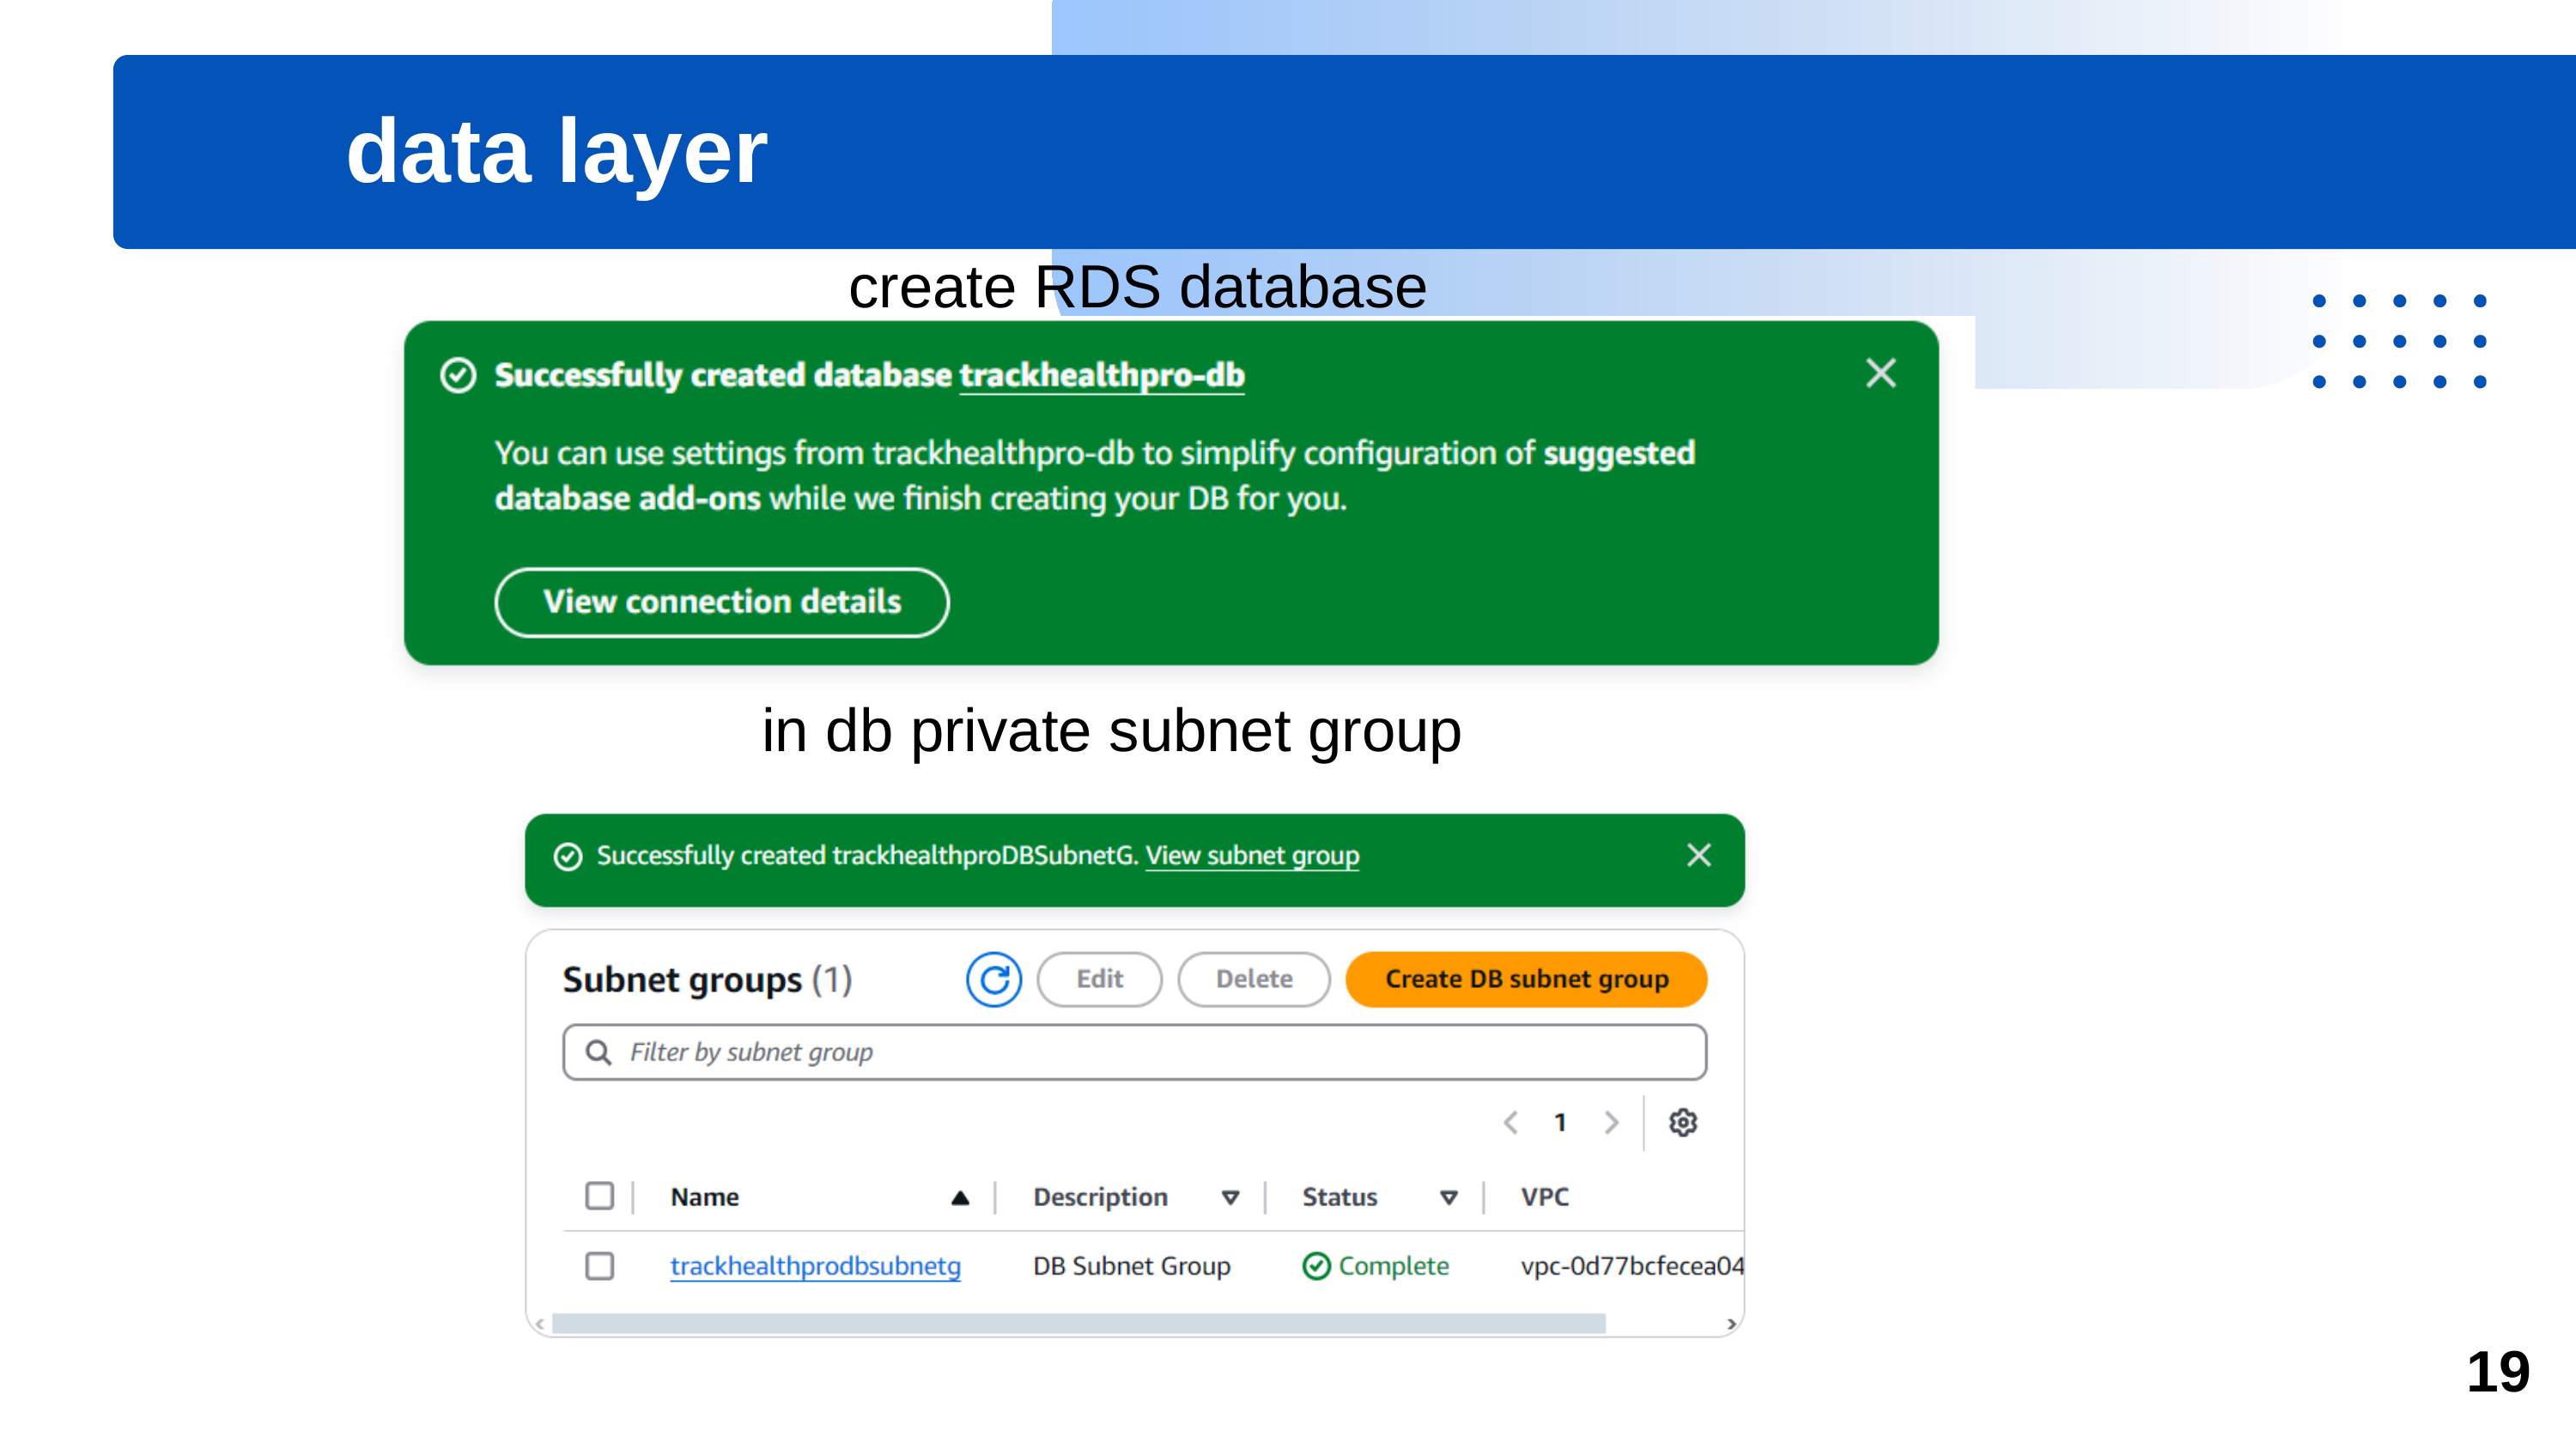

data layer
create RDS database

in db private subnet group

19